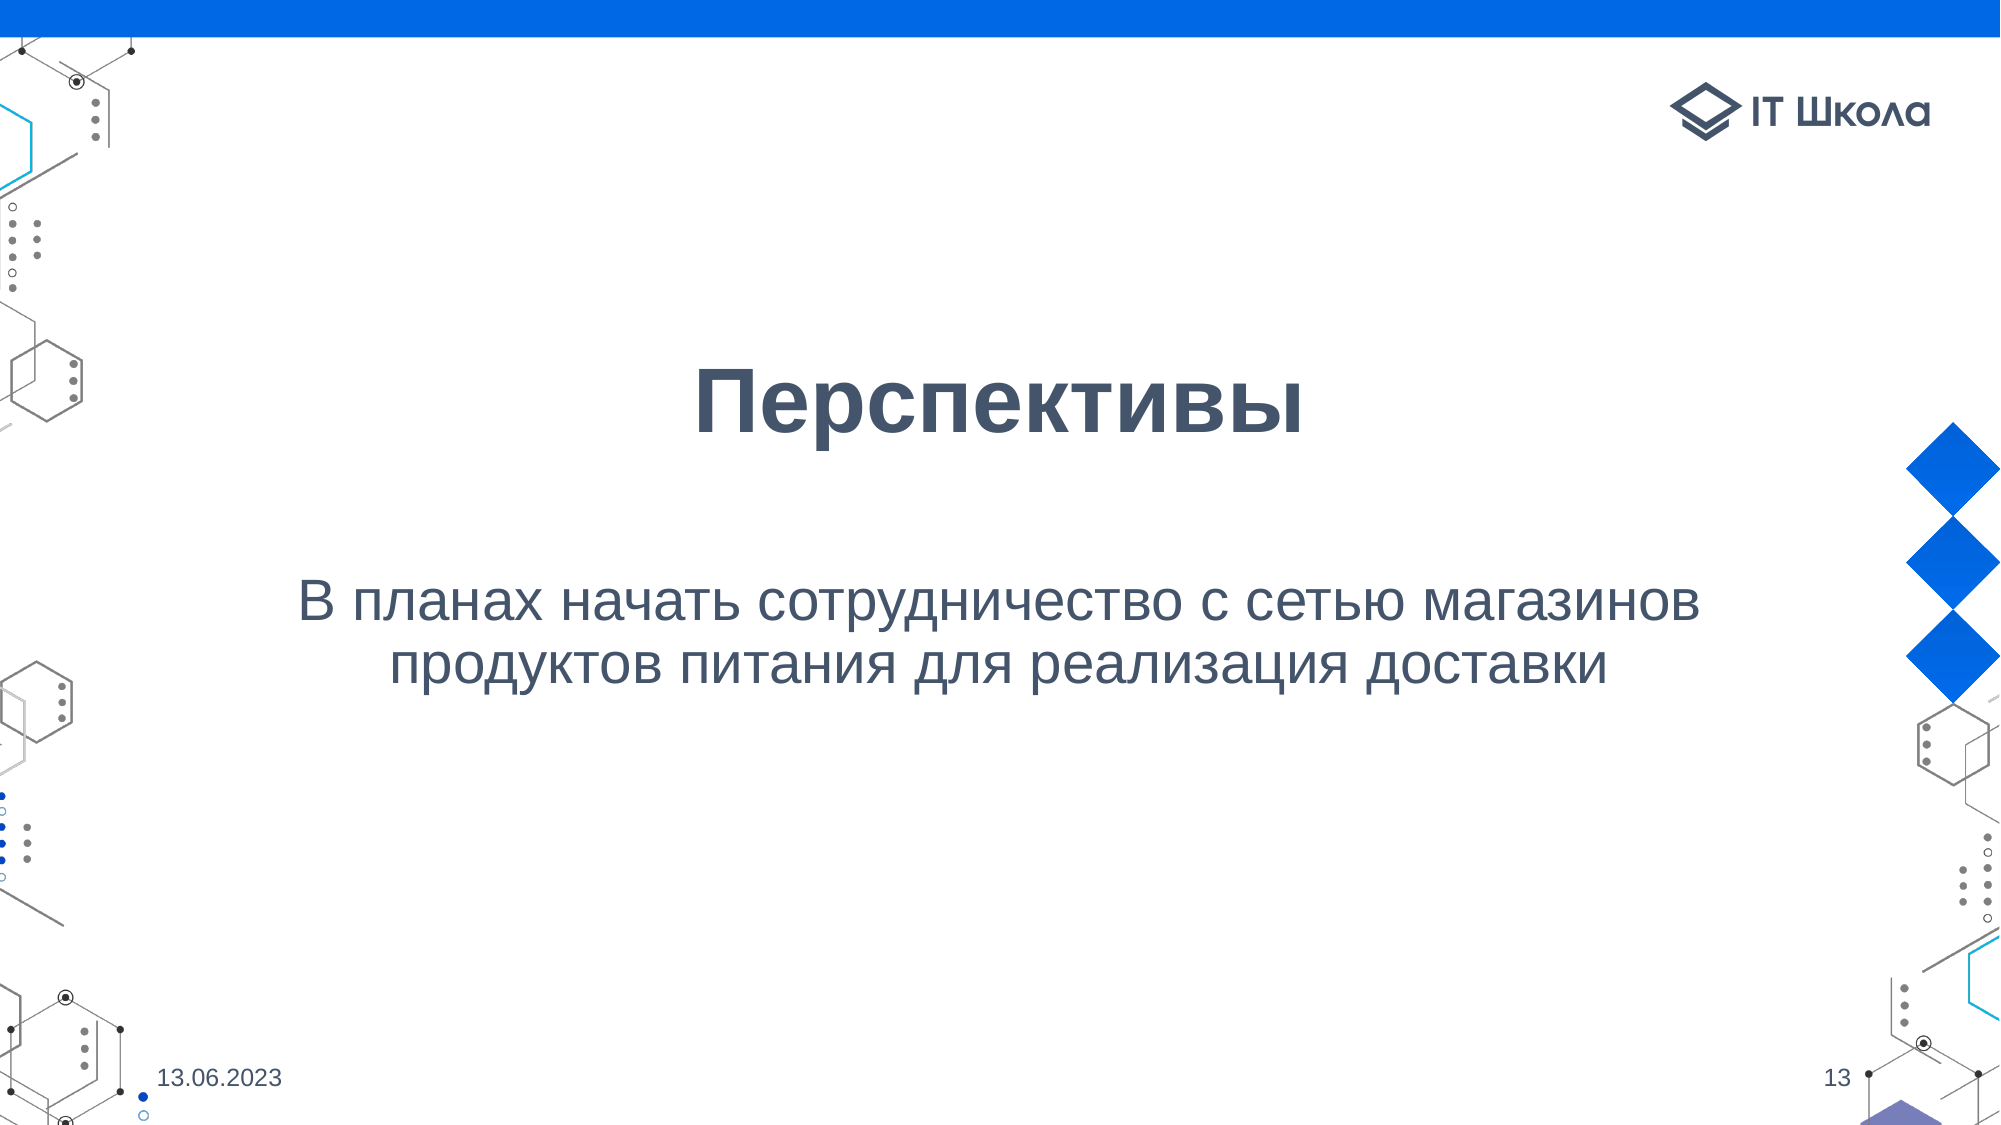

Перспективы
В планах начать сотрудничество с сетью магазинов продуктов питания для реализация доставки
13.06.2023
13